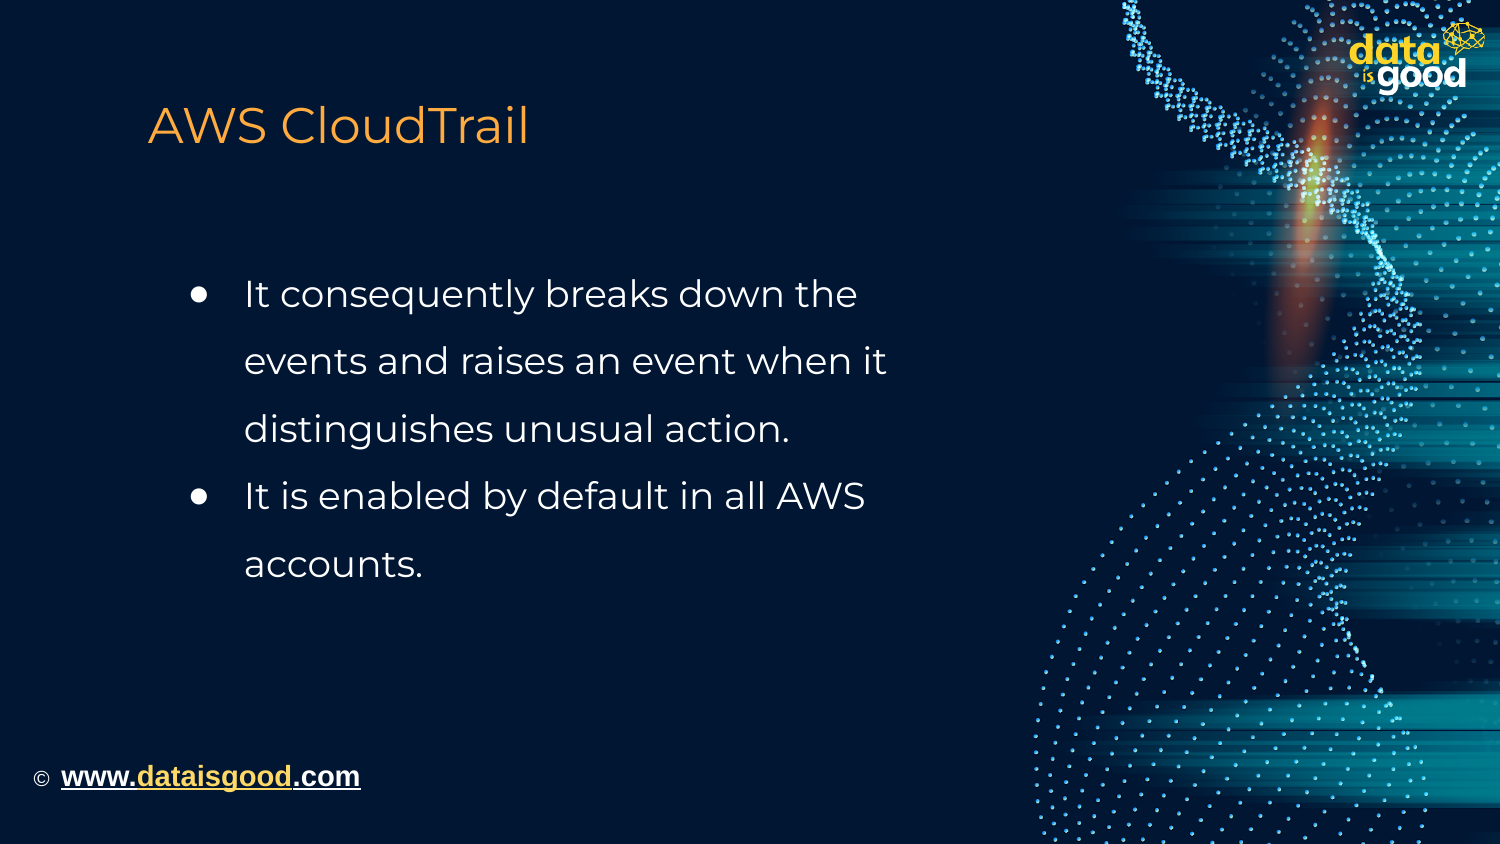

# AWS CloudTrail
It consequently breaks down the events and raises an event when it distinguishes unusual action.
It is enabled by default in all AWS accounts.